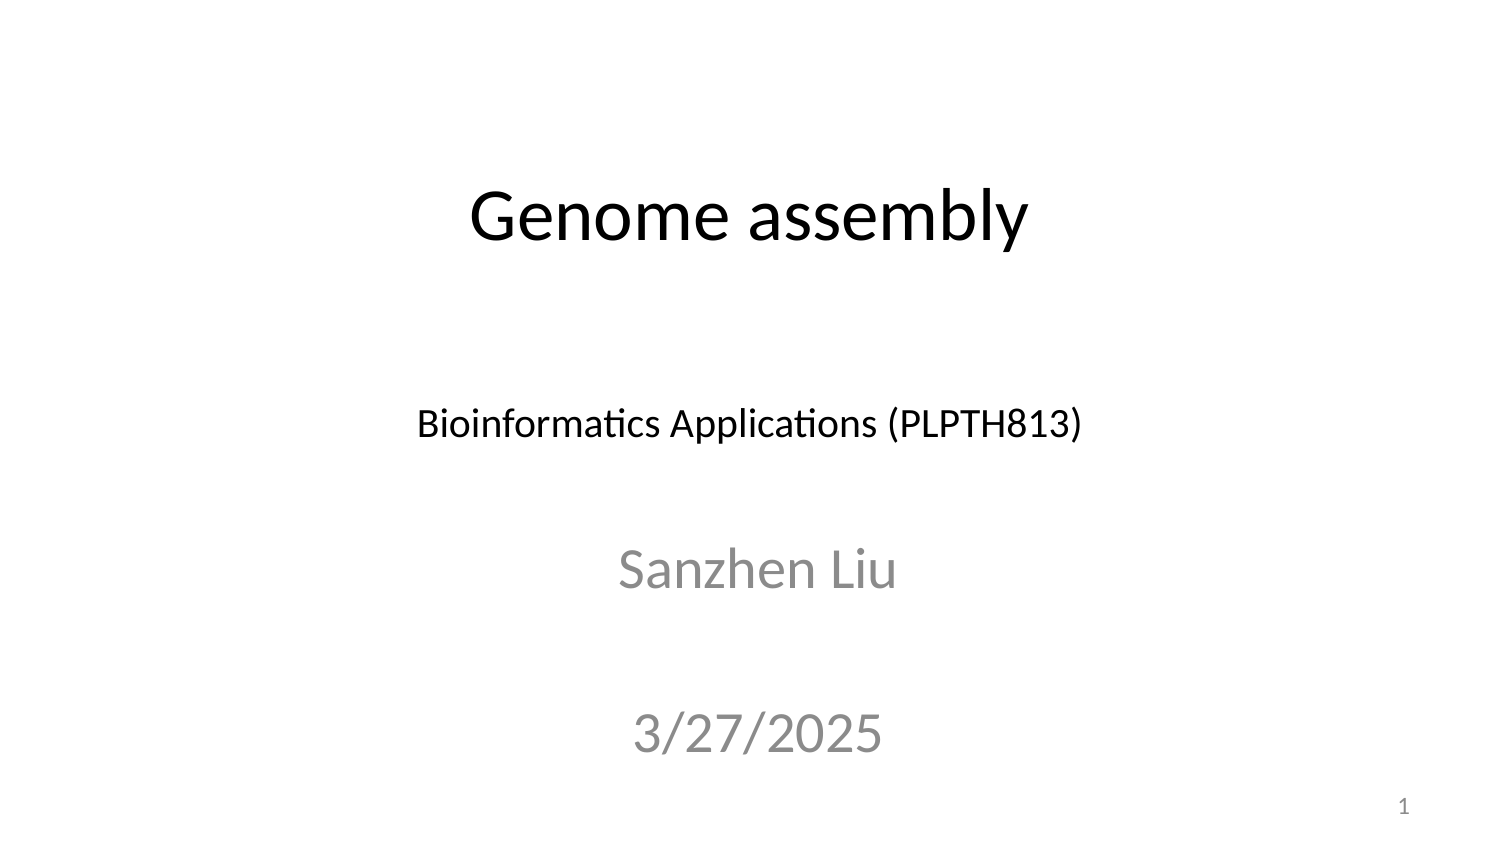

# Genome assembly Bioinformatics Applications (PLPTH813)
Sanzhen Liu

3/27/2025
1